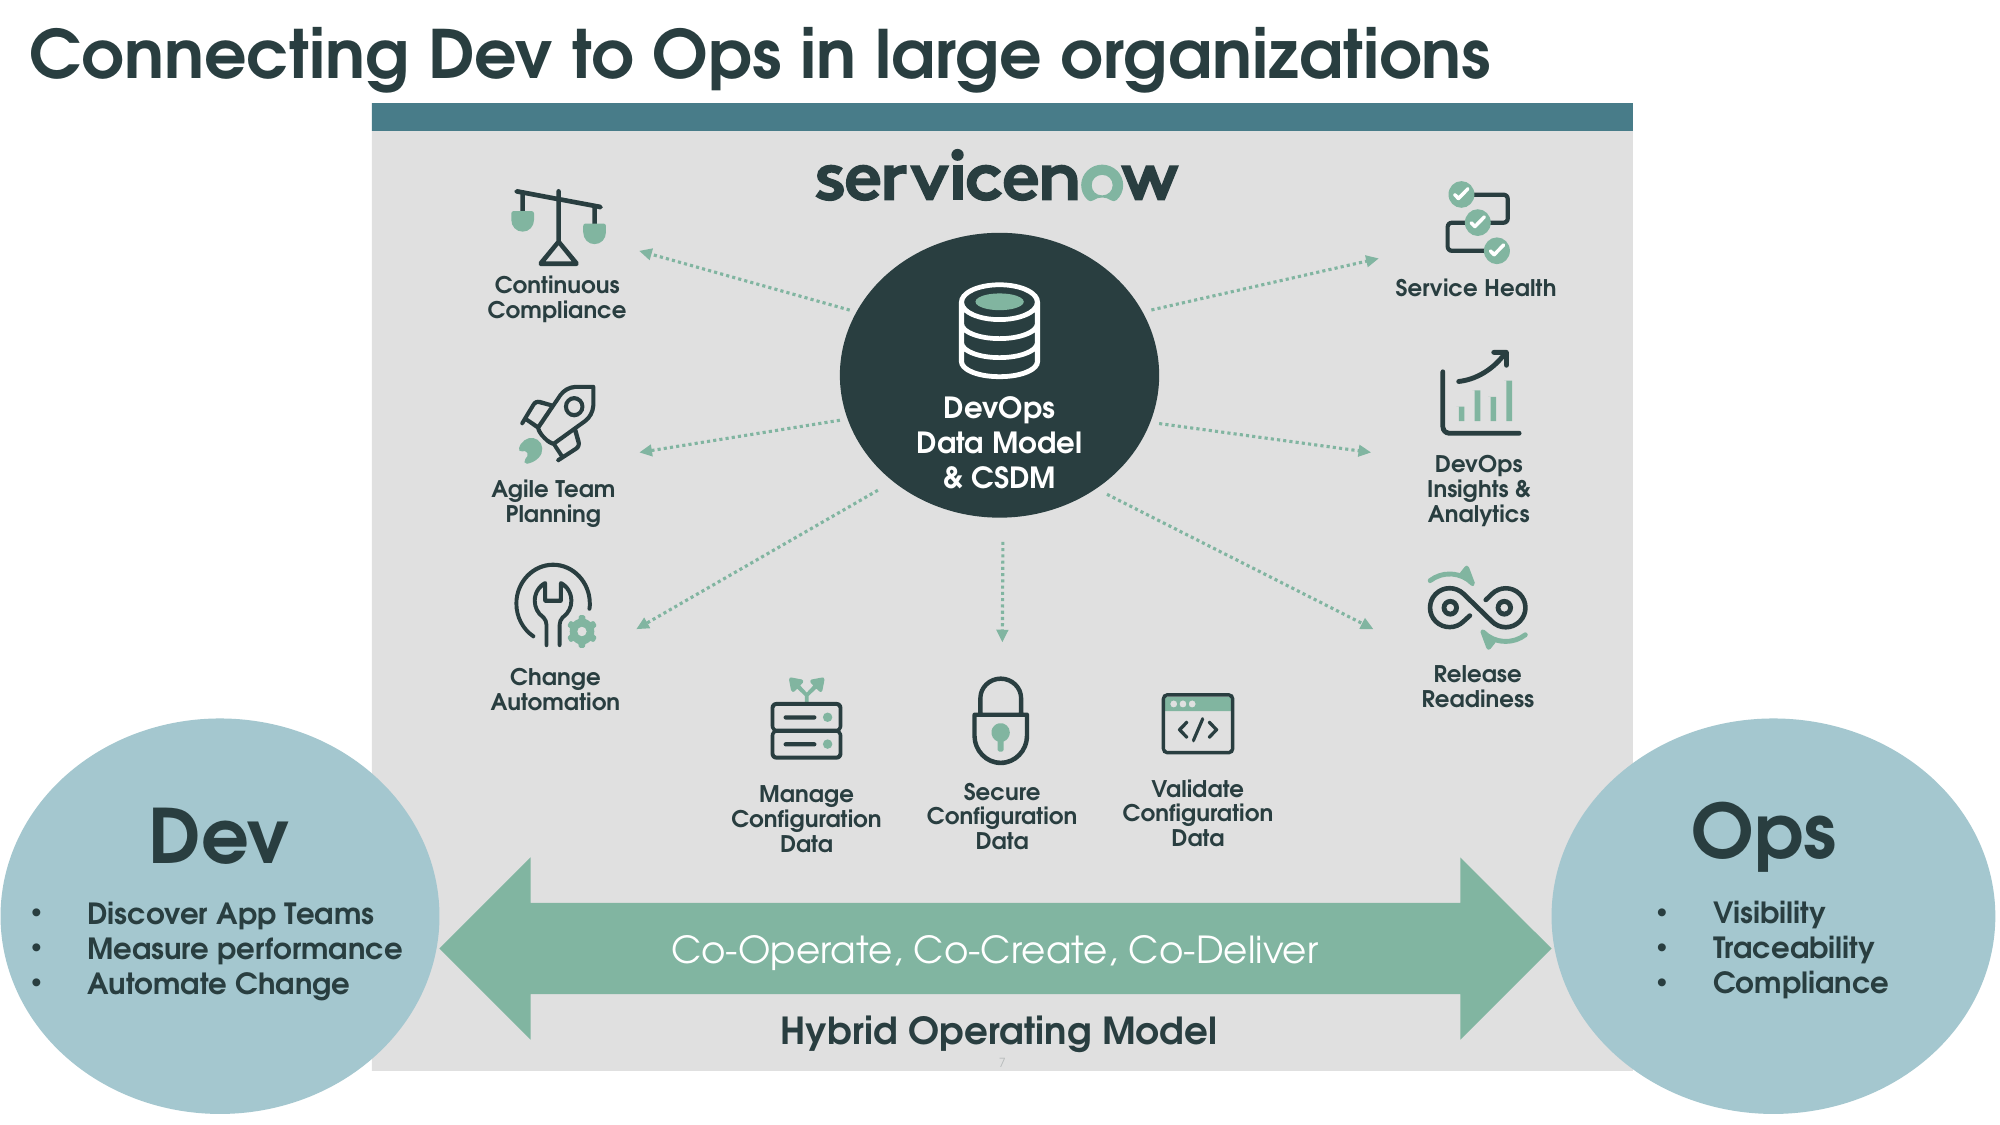

# Connecting Dev to Ops in large organizations

Service Health

Continuous
Compliance

DevOps
Data Model
& CSDM

DevOps Insights &
Analytics

Agile Team Planning

Release
Readiness

Change Automation

Ops
Visibility
Traceability
Compliance

Dev
Discover App Teams
Measure performance
Automate Change
Validate Configuration Data
Secure Configuration Data
Manage Configuration Data
Co-Operate, Co-Create, Co-Deliver
Hybrid Operating Model